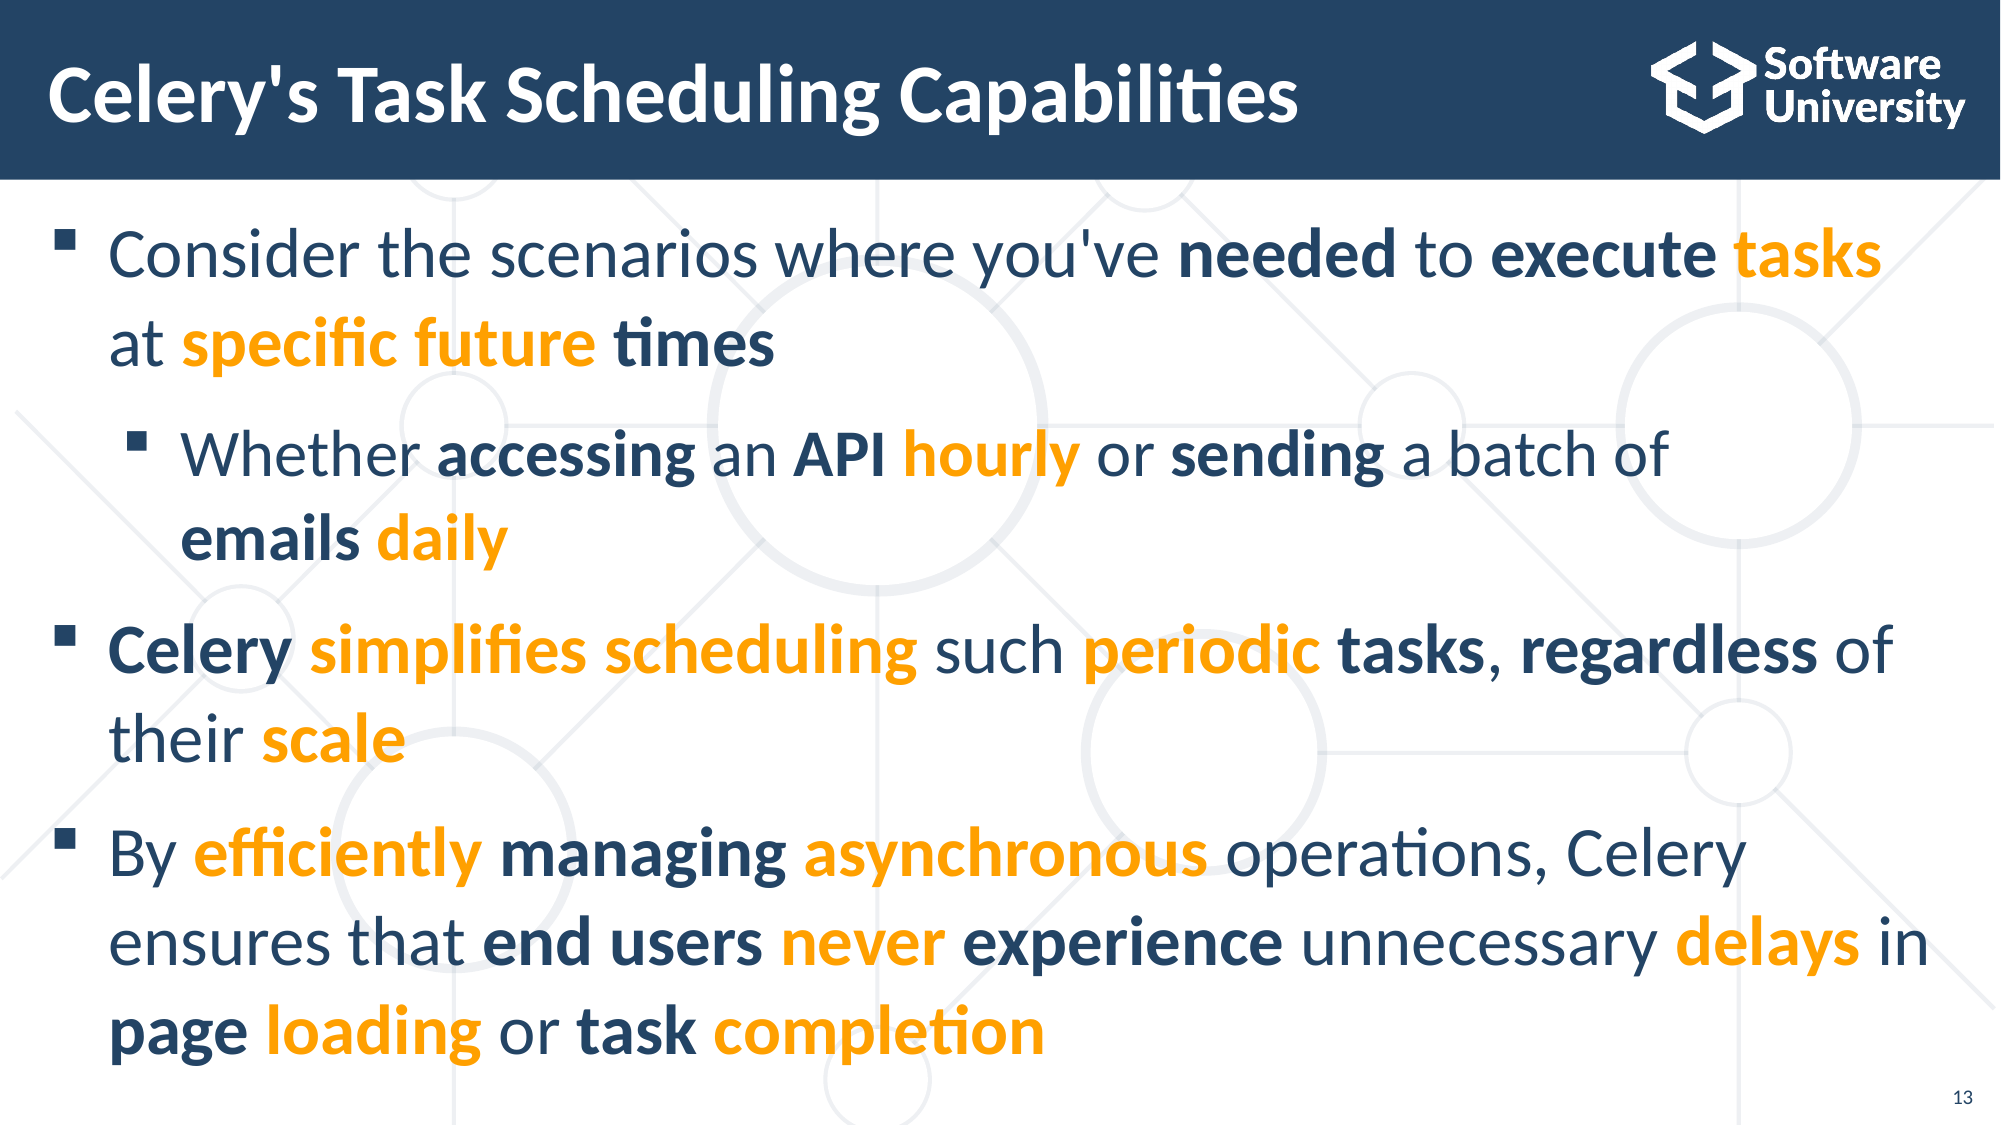

# Celery's Task Scheduling Capabilities
Consider the scenarios where you've needed to execute tasks at specific future times
Whether accessing an API hourly or sending a batch of
emails daily
Celery simplifies scheduling such periodic tasks, regardless of their scale
By efficiently managing asynchronous operations, Celery ensures that end users never experience unnecessary delays in page loading or task completion
13